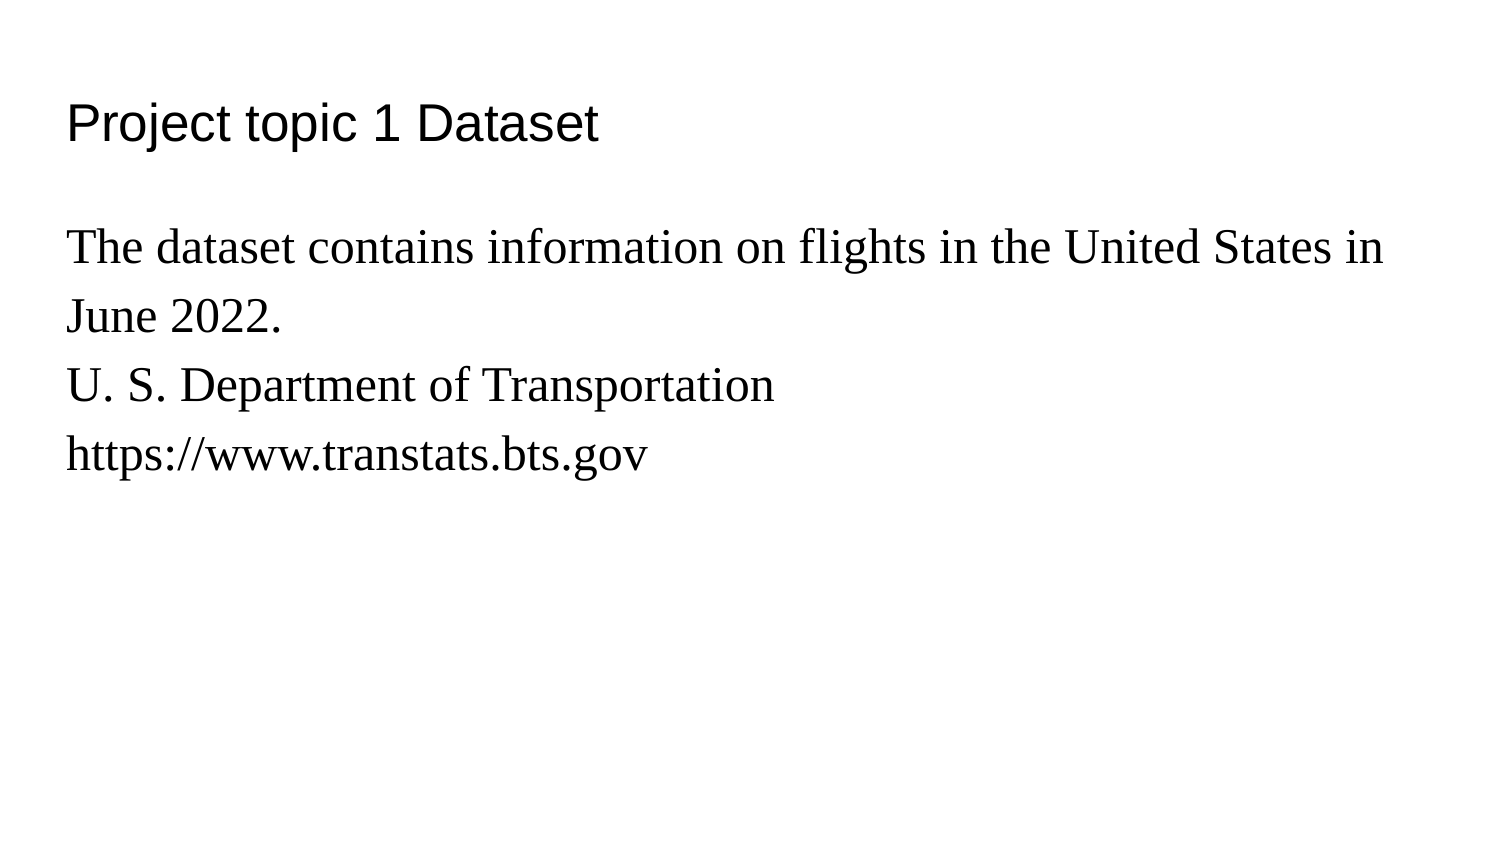

# Project topic 1 Dataset

The dataset contains information on flights in the United States in June 2022.
U. S. Department of Transportation
https://www.transtats.bts.gov